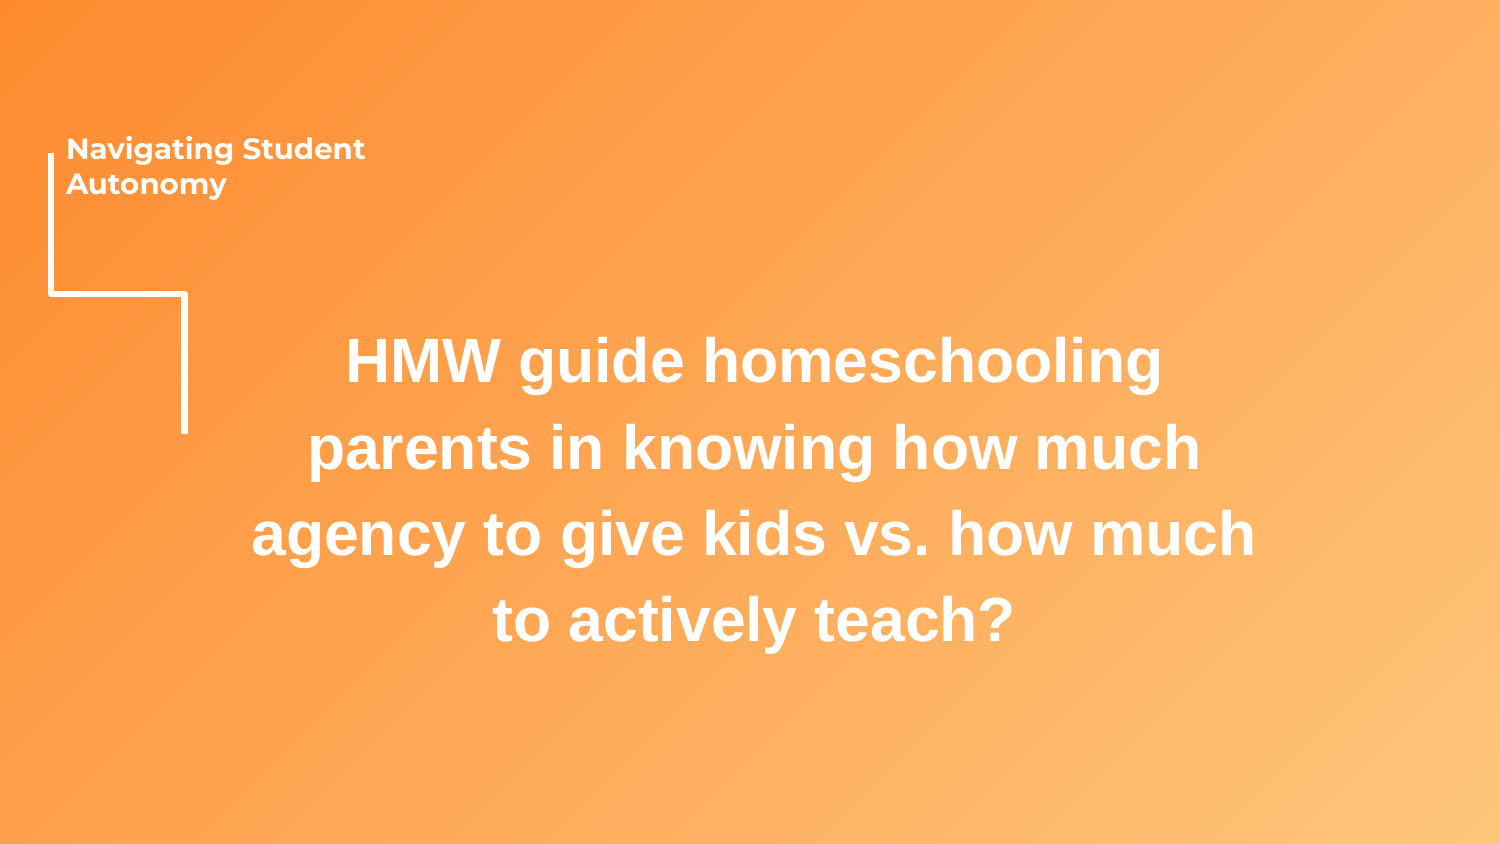

# Navigating Student Autonomy
HMW guide homeschooling parents in knowing how much agency to give kids vs. how much to actively teach?